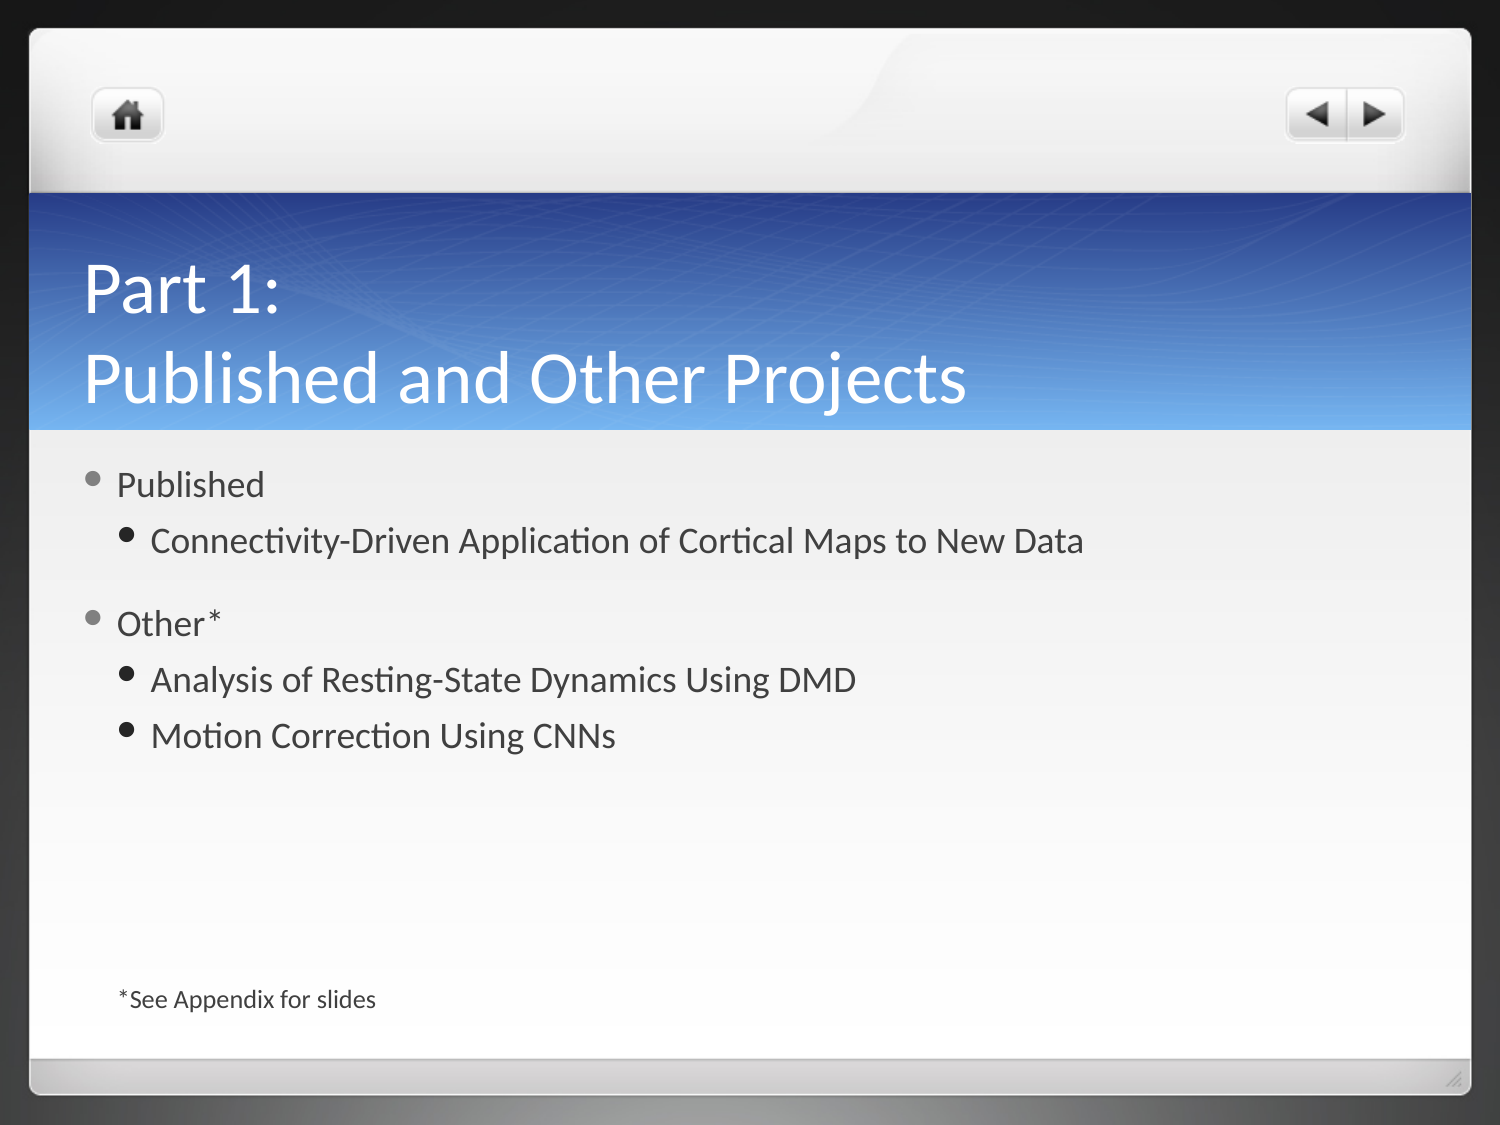

# Part 1: Published and Other Projects
Published
Connectivity-Driven Application of Cortical Maps to New Data
Other*
Analysis of Resting-State Dynamics Using DMD
Motion Correction Using CNNs

*See Appendix for slides